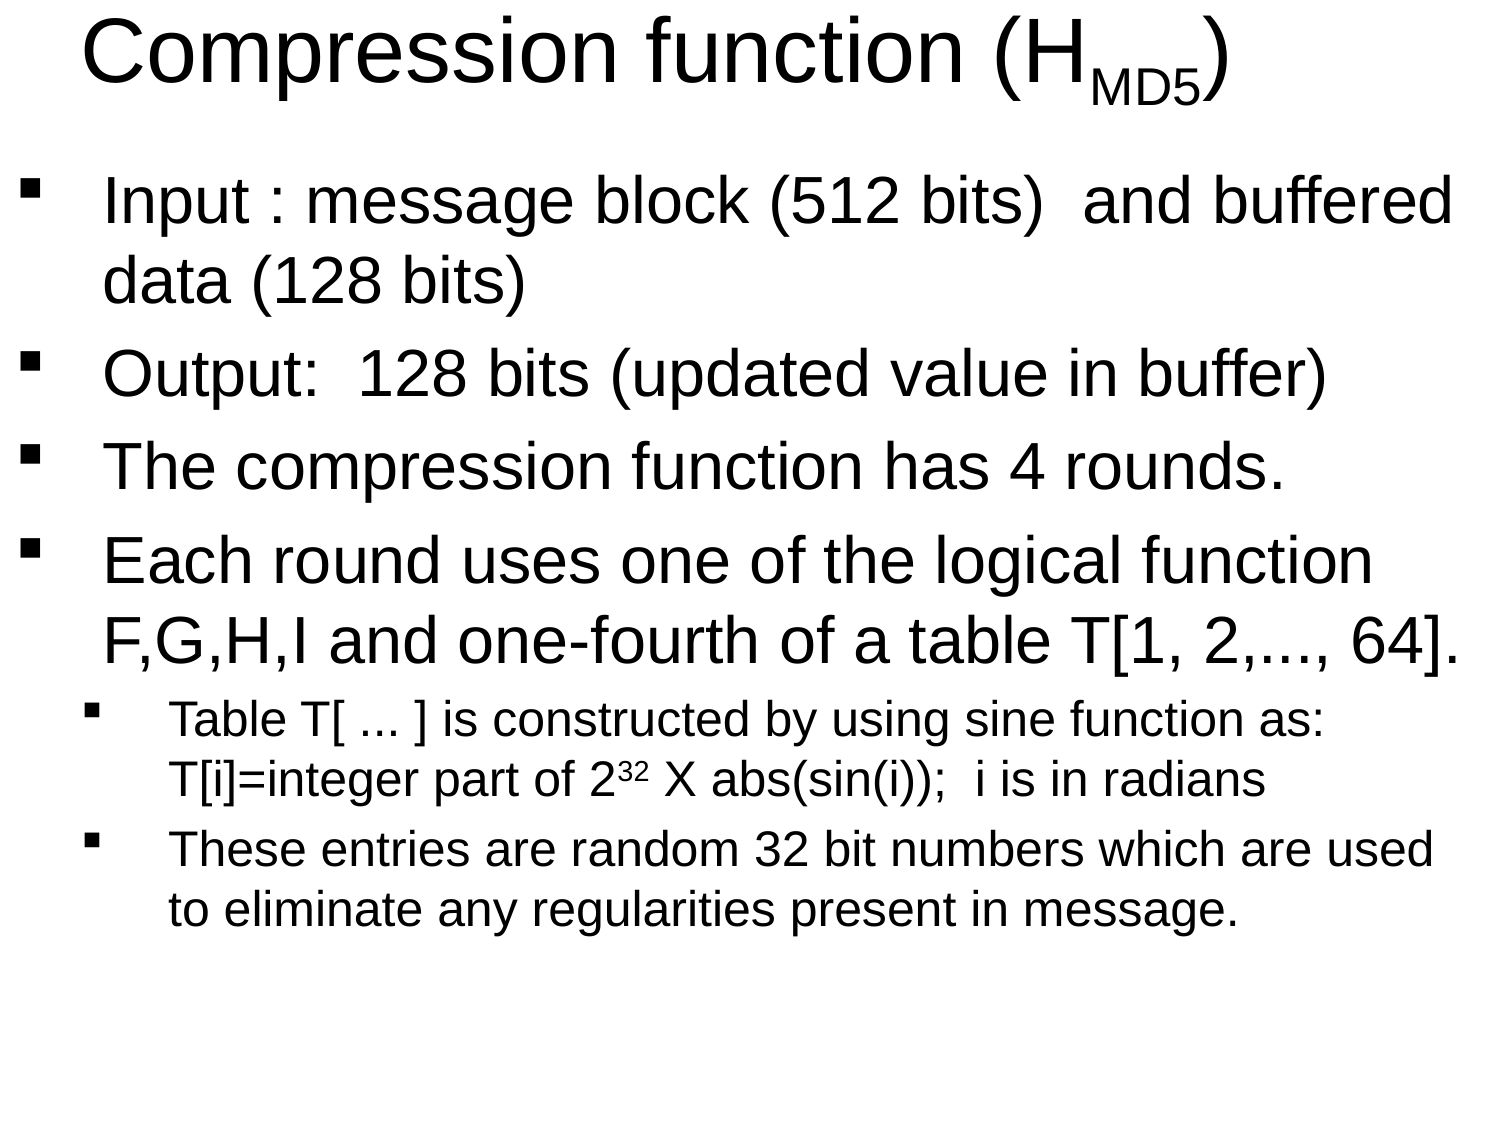

# Compression function (HMD5)
Input : message block (512 bits)  and buffered data (128 bits)
Output:  128 bits (updated value in buffer)
The compression function has 4 rounds.
Each round uses one of the logical function F,G,H,I and one-fourth of a table T[1, 2,..., 64].
Table T[ ... ] is constructed by using sine function as: T[i]=integer part of 232 X abs(sin(i));  i is in radians
These entries are random 32 bit numbers which are used to eliminate any regularities present in message.